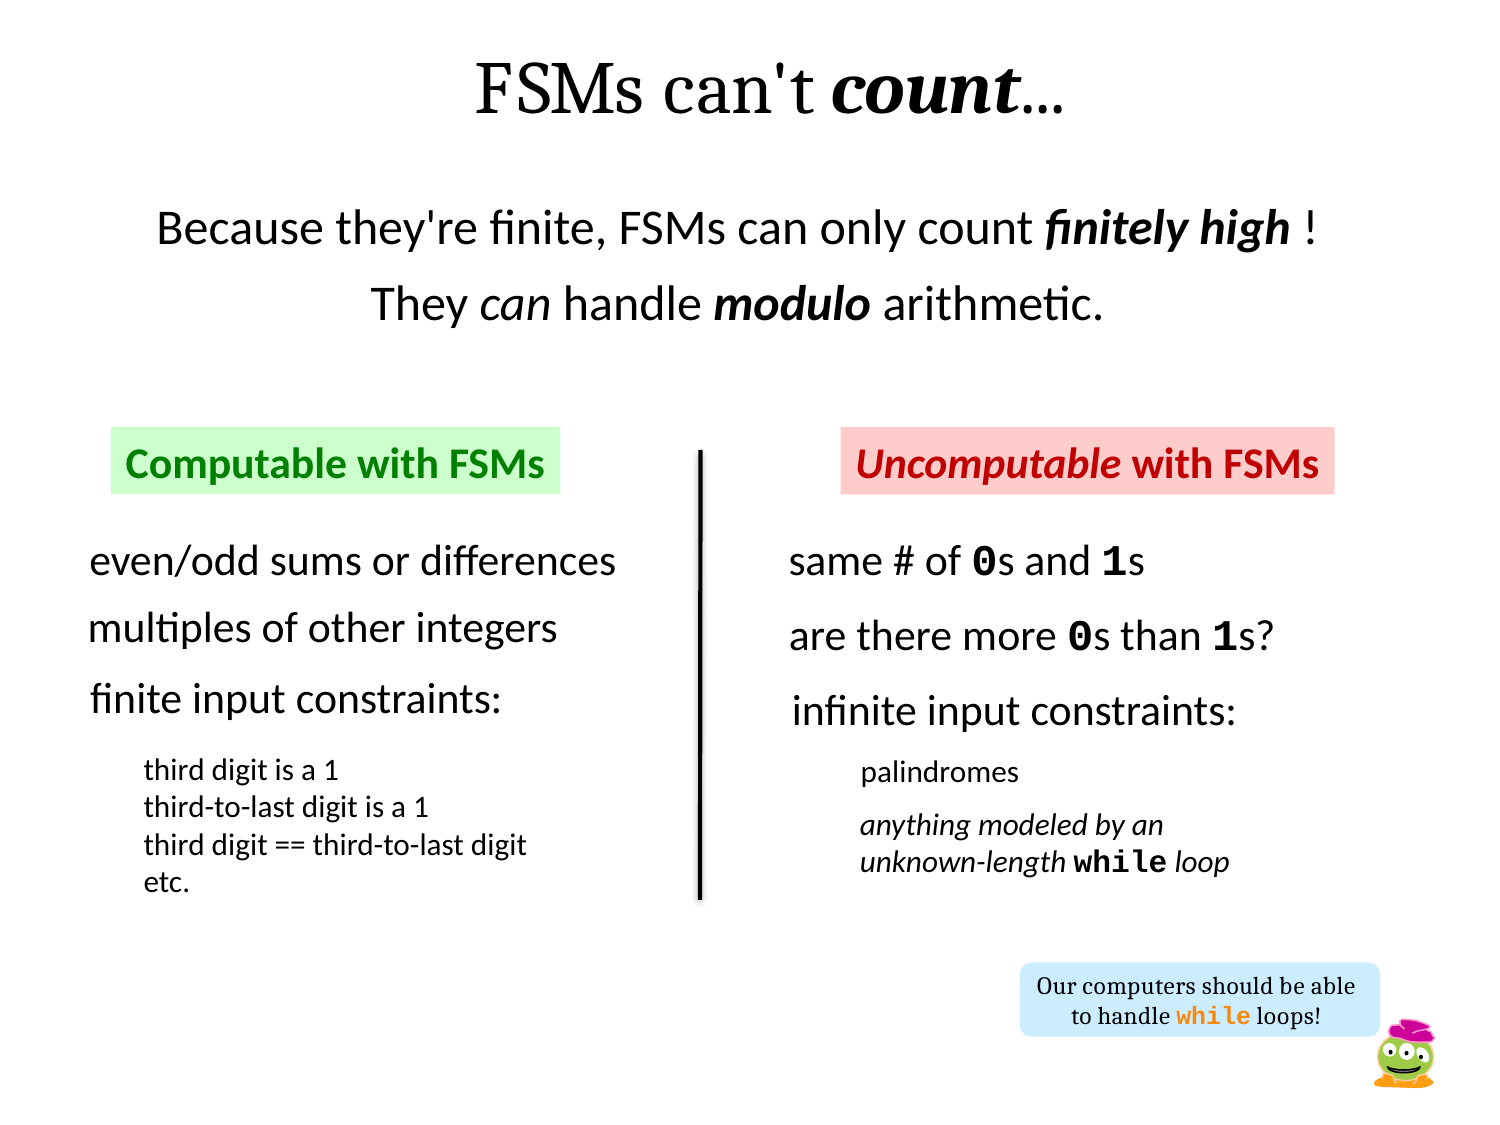

FSMs can't count...
Because they're finite, FSMs can only count finitely high !
They can handle modulo arithmetic.
Computable with FSMs
Uncomputable with FSMs
even/odd sums or differences
same # of 0s and 1s
multiples of other integers
are there more 0s than 1s?
finite input constraints:
infinite input constraints:
third digit is a 1
third-to-last digit is a 1
third digit == third-to-last digit
etc.
palindromes
anything modeled by an unknown-length while loop
Our computers should be able to handle while loops!